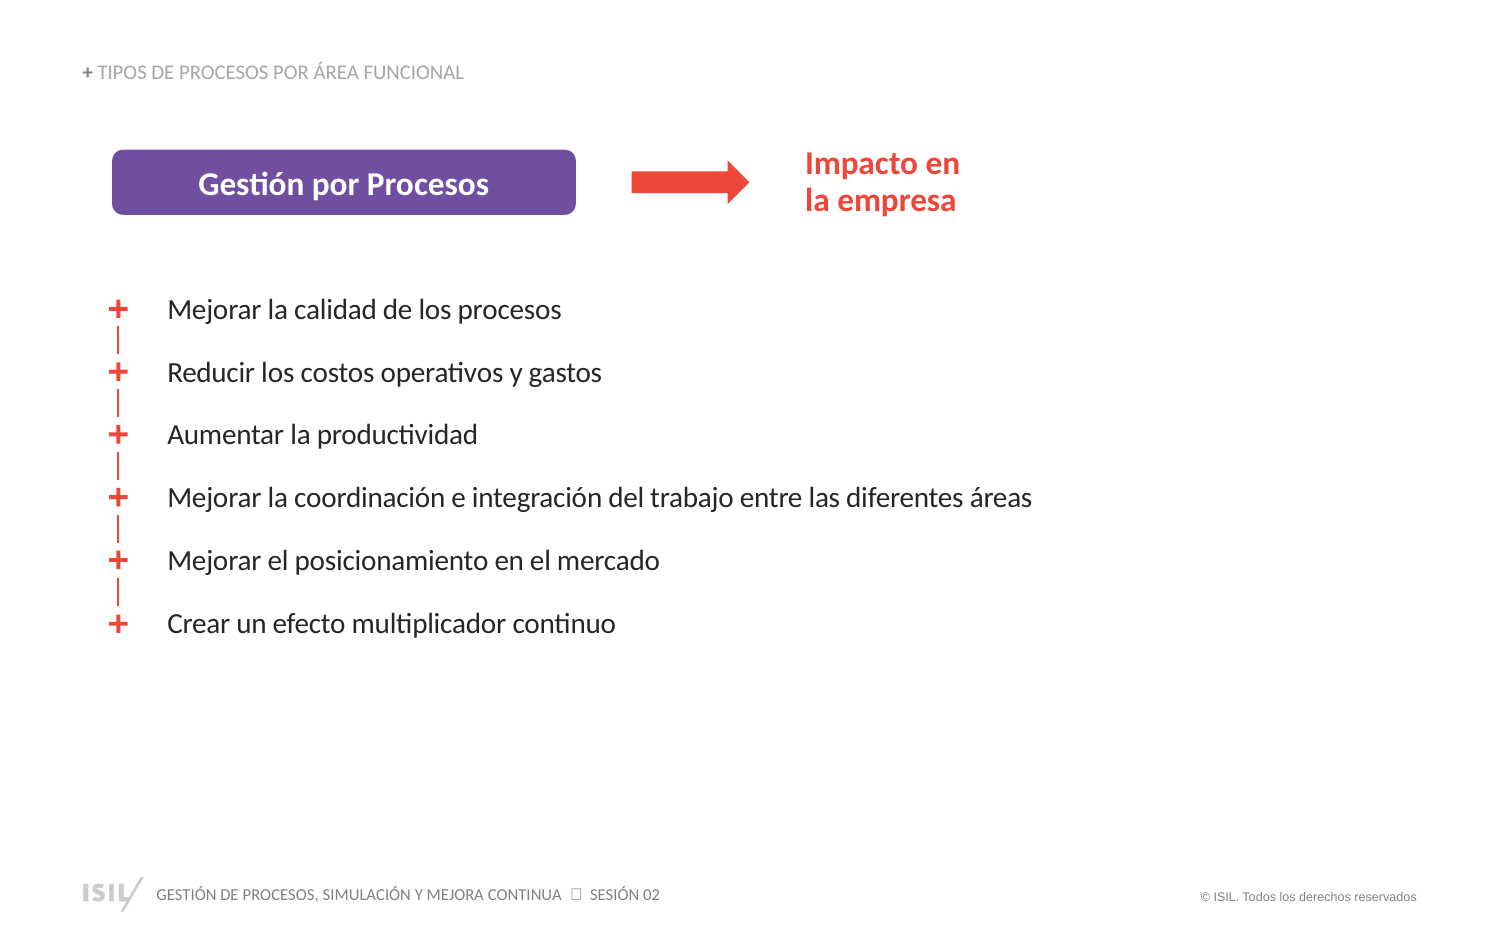

+ TIPOS DE PROCESOS POR ÁREA FUNCIONAL
Gestión por Procesos
Impacto en
la empresa

Mejorar la calidad de los procesos

Reducir los costos operativos y gastos

Aumentar la productividad

Mejorar la coordinación e integración del trabajo entre las diferentes áreas

Mejorar el posicionamiento en el mercado

Crear un efecto multiplicador continuo